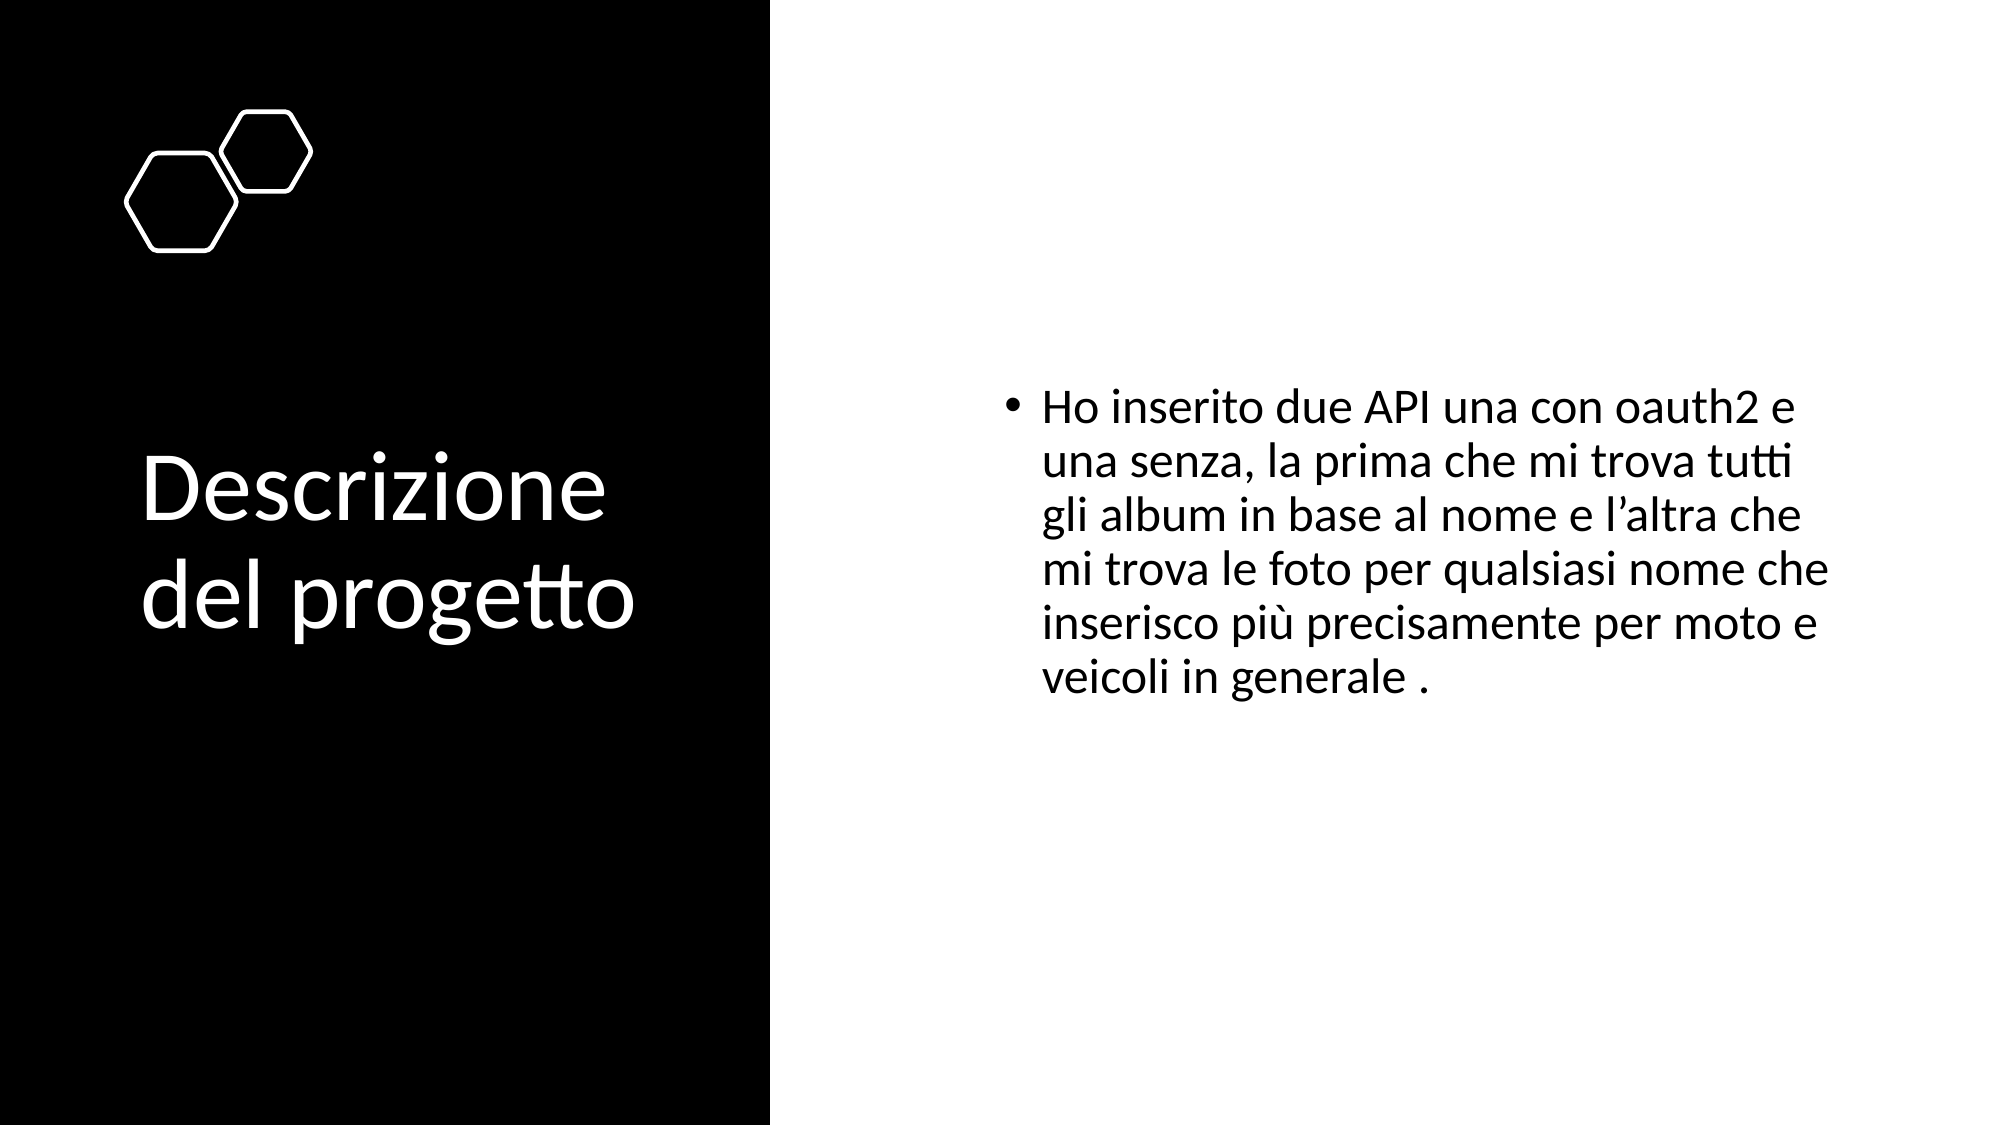

# Descrizione del progetto
Ho inserito due API una con oauth2 e una senza, la prima che mi trova tutti gli album in base al nome e l’altra che mi trova le foto per qualsiasi nome che inserisco più precisamente per moto e veicoli in generale .